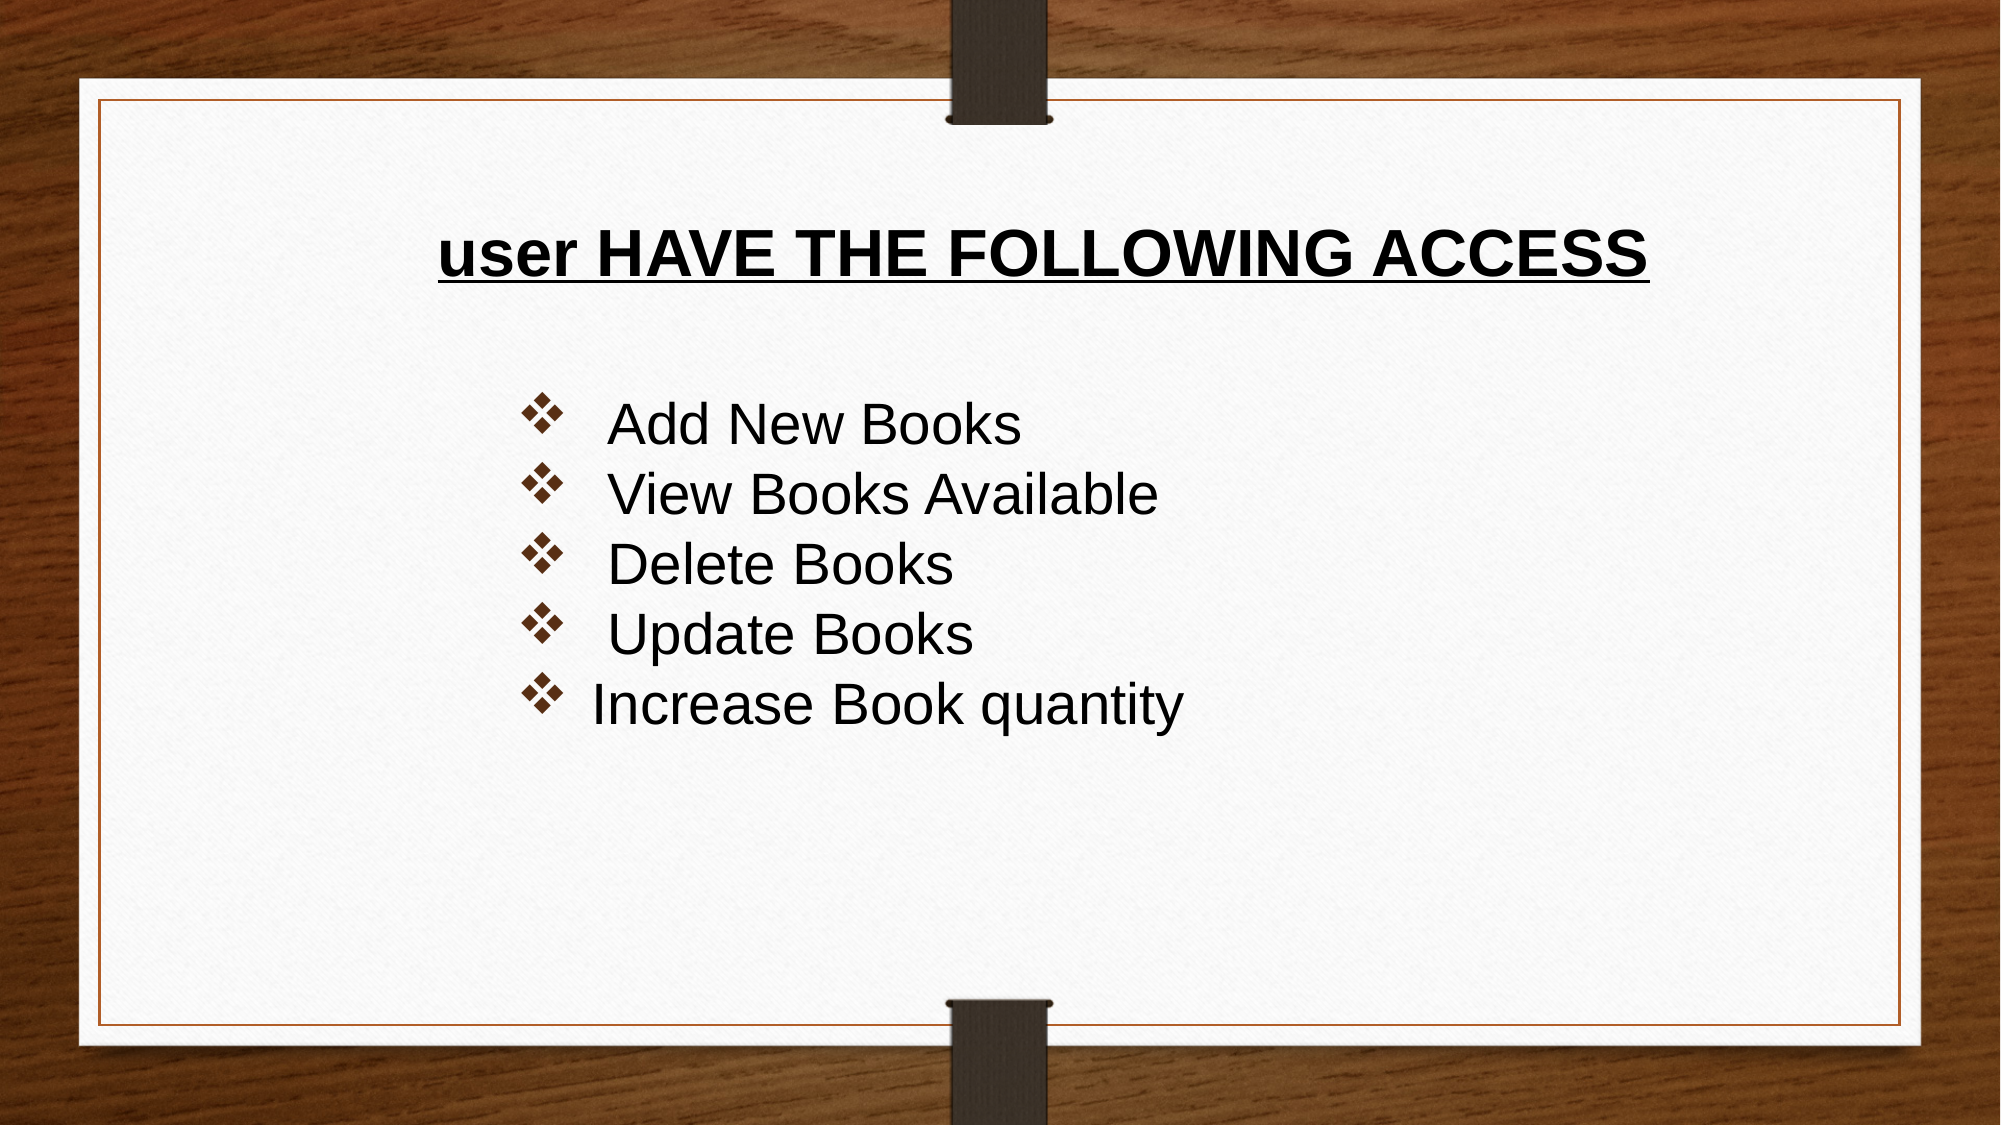

user HAVE THE FOLLOWING ACCESS
 Add New Books
 View Books Available
 Delete Books
 Update Books
Increase Book quantity